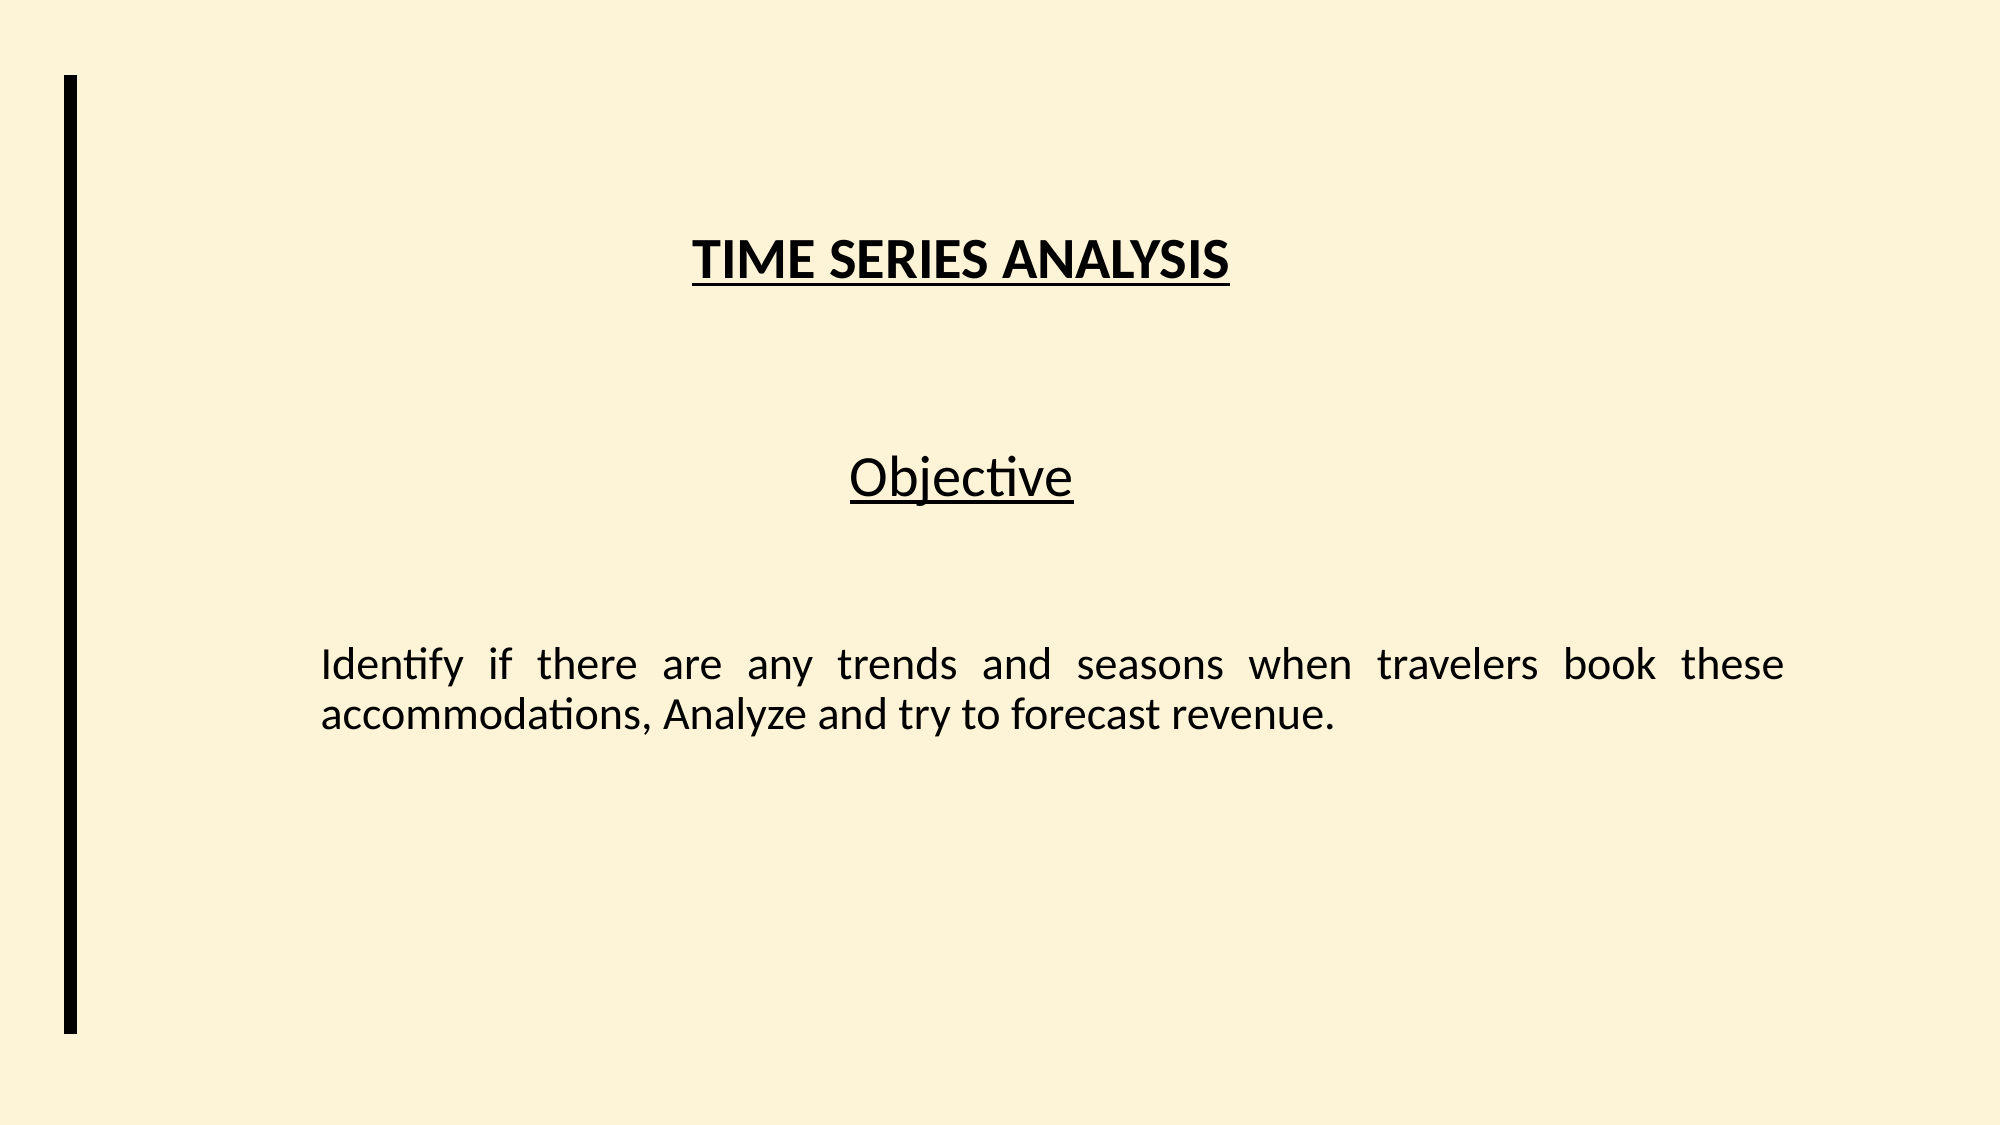

TIME SERIES ANALYSIS
# Objective
Identify if there are any trends and seasons when travelers book these accommodations, Analyze and try to forecast revenue.